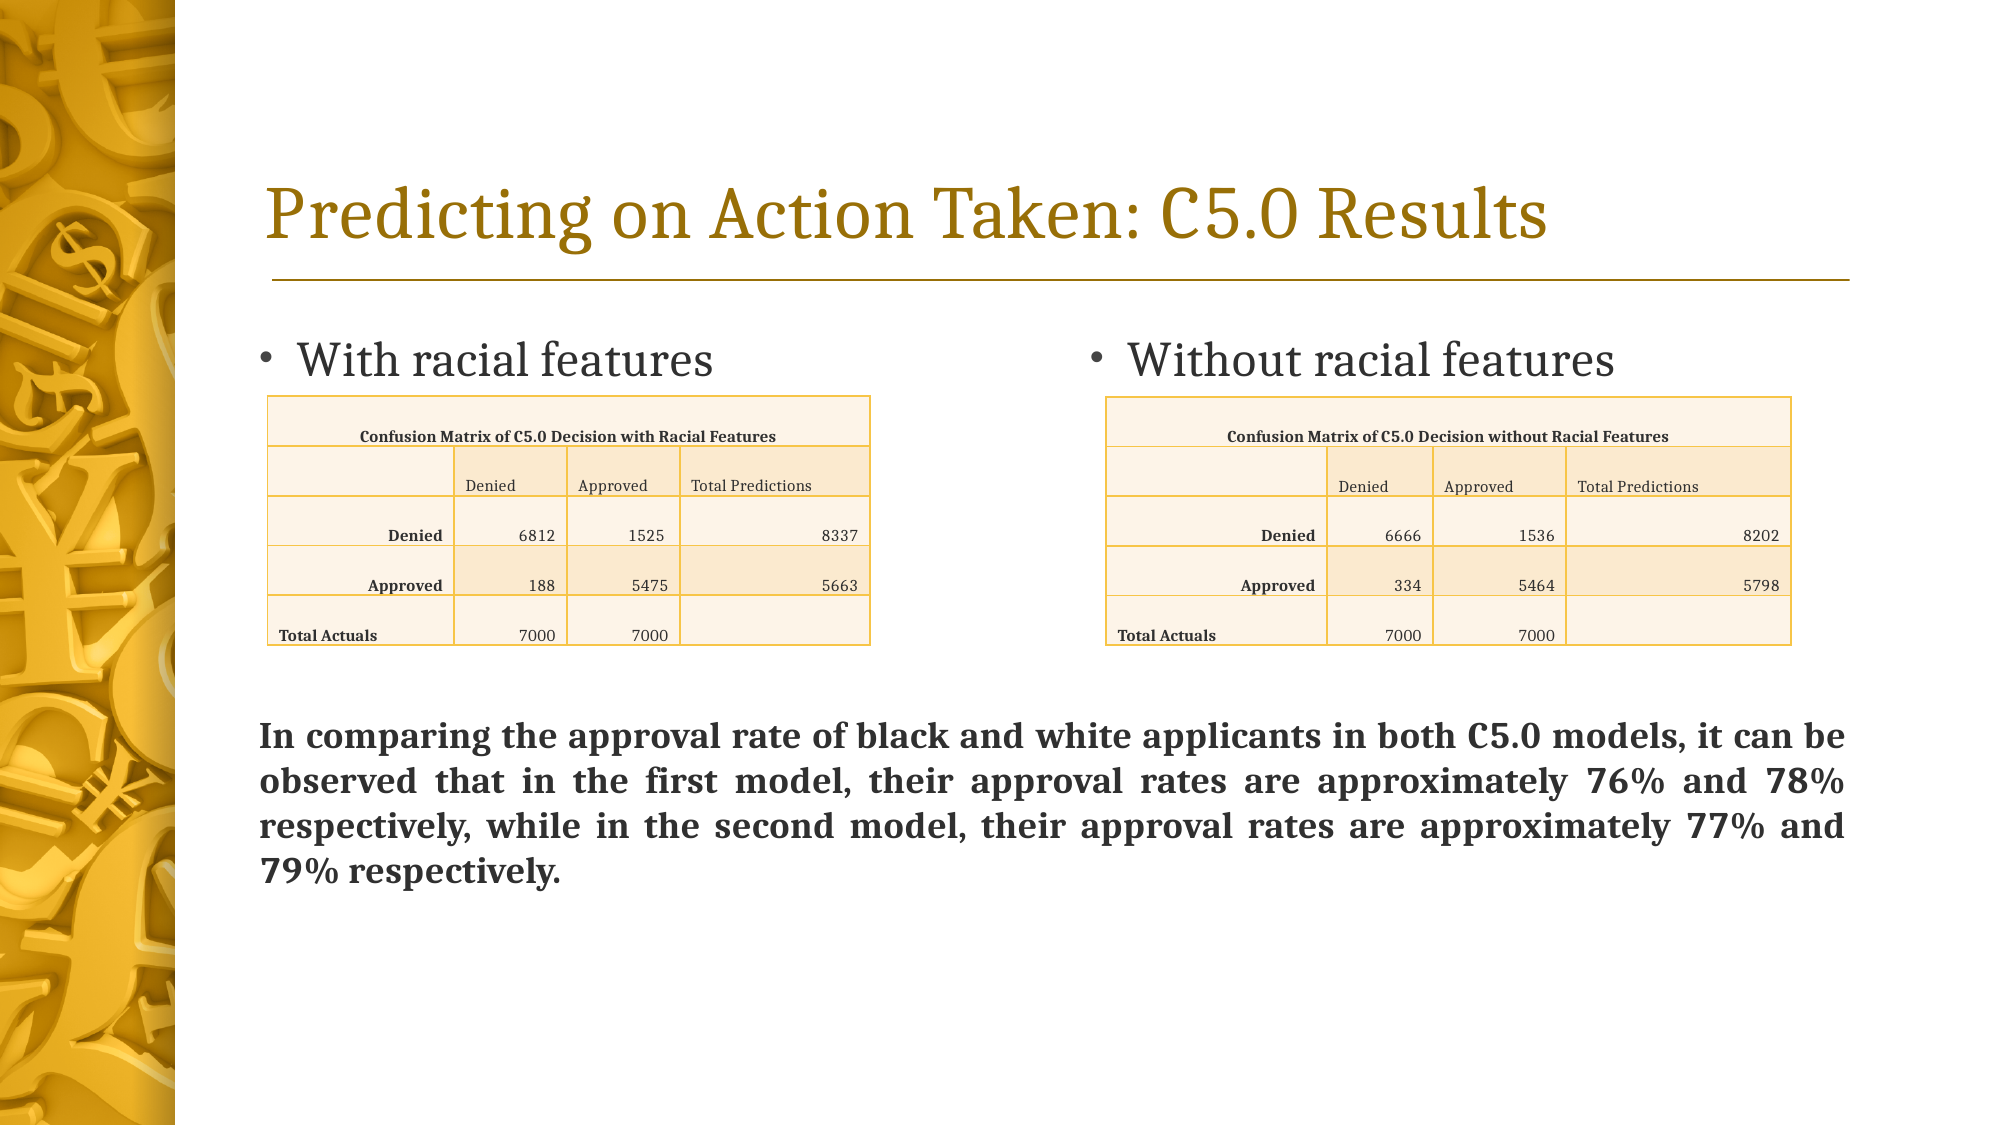

# Predicting on Action Taken: C5.0 Results
With racial features

Without racial features

| Confusion Matrix of C5.0 Decision with Racial Features |  |  |  |
| --- | --- | --- | --- |
|  | Denied | Approved | Total Predictions |
| Denied | 6812 | 1525 | 8337 |
| Approved | 188 | 5475 | 5663 |
| Total Actuals | 7000 | 7000 |  |
| Confusion Matrix of C5.0 Decision without Racial Features |  |  |  |
| --- | --- | --- | --- |
|  | Denied | Approved | Total Predictions |
| Denied | 6666 | 1536 | 8202 |
| Approved | 334 | 5464 | 5798 |
| Total Actuals | 7000 | 7000 |  |
In comparing the approval rate of black and white applicants in both C5.0 models, it can be observed that in the first model, their approval rates are approximately 76% and 78% respectively, while in the second model, their approval rates are approximately 77% and 79% respectively.